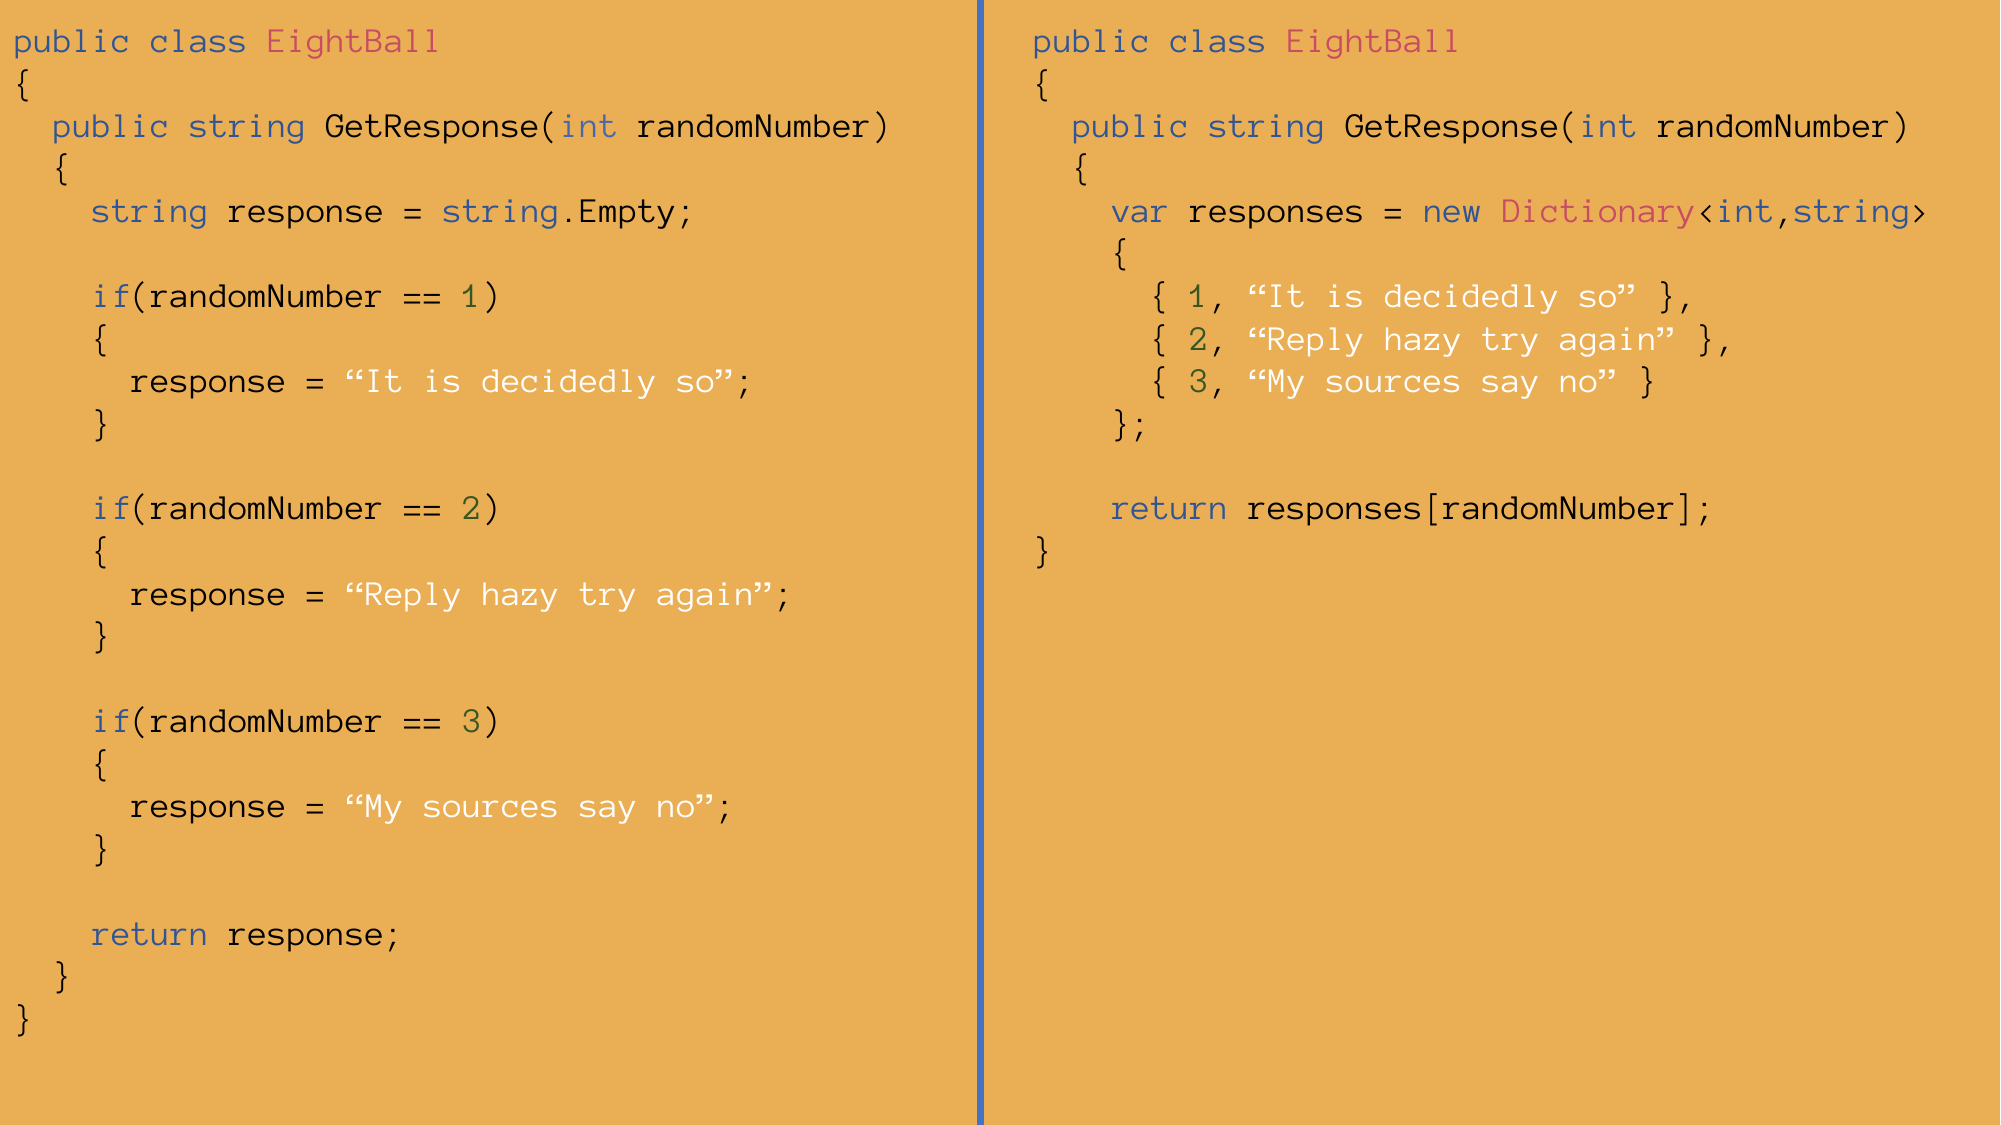

public class EightBall
{
  public string GetResponse(int randomNumber)
  {
    string response = string.Empty;

    if(randomNumber == 1)
    {
      response = “It is decidedly so”;
    }

    if(randomNumber == 2)
    {
      response = “Reply hazy try again”;
    }

    if(randomNumber == 3)
    {
      response = “My sources say no”;
    }

    return response;
  }
}
public class EightBall
{
  public string GetResponse(int randomNumber)
  {
    var responses = new Dictionary<int,string>
    {
      { 1, “It is decidedly so” },
      { 2, “Reply hazy try again” },
      { 3, “My sources say no” }
    };

    return responses[randomNumber];
}